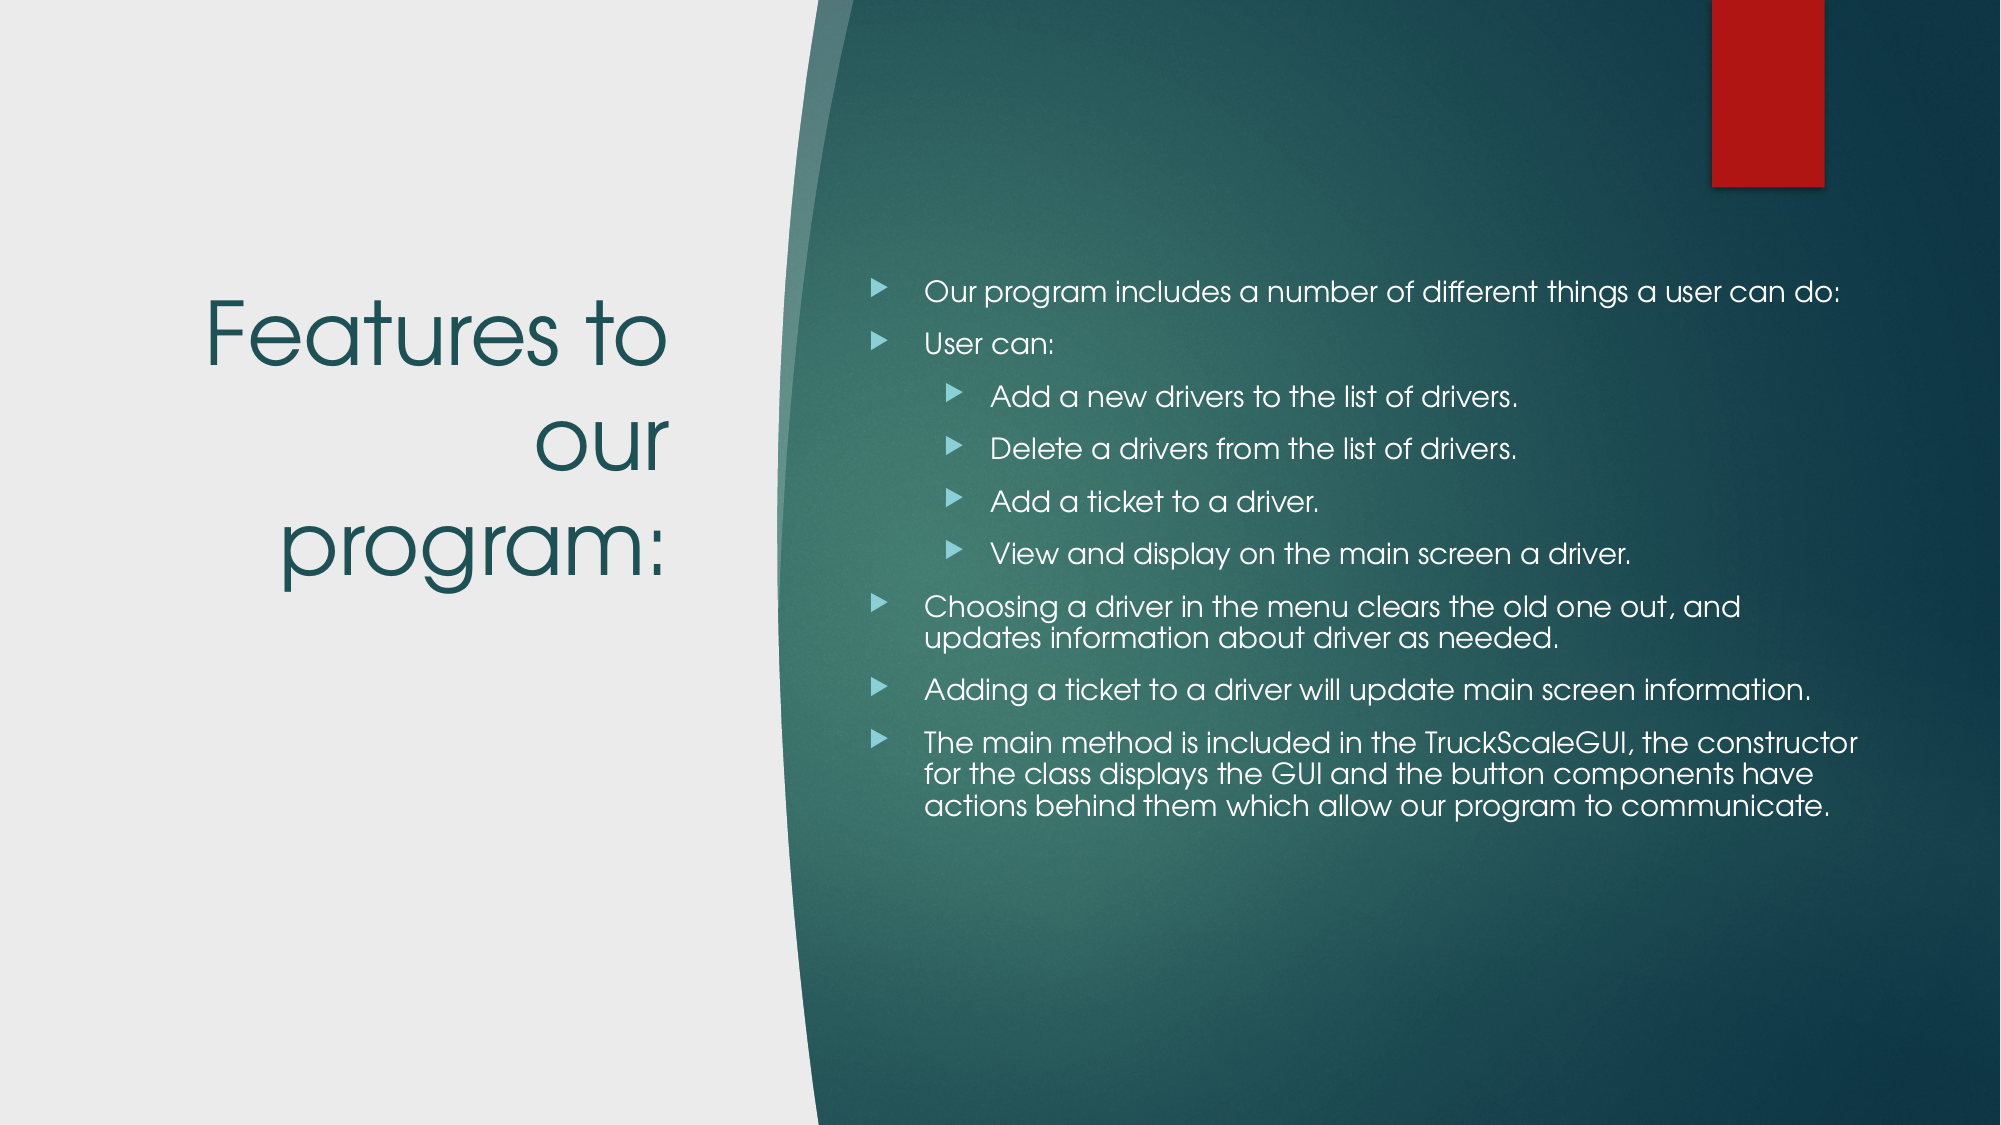

# Features to our program:
Our program includes a number of different things a user can do:
User can:
Add a new drivers to the list of drivers.
Delete a drivers from the list of drivers.
Add a ticket to a driver.
View and display on the main screen a driver.
Choosing a driver in the menu clears the old one out, and updates information about driver as needed.
Adding a ticket to a driver will update main screen information.
The main method is included in the TruckScaleGUI, the constructor for the class displays the GUI and the button components have actions behind them which allow our program to communicate.